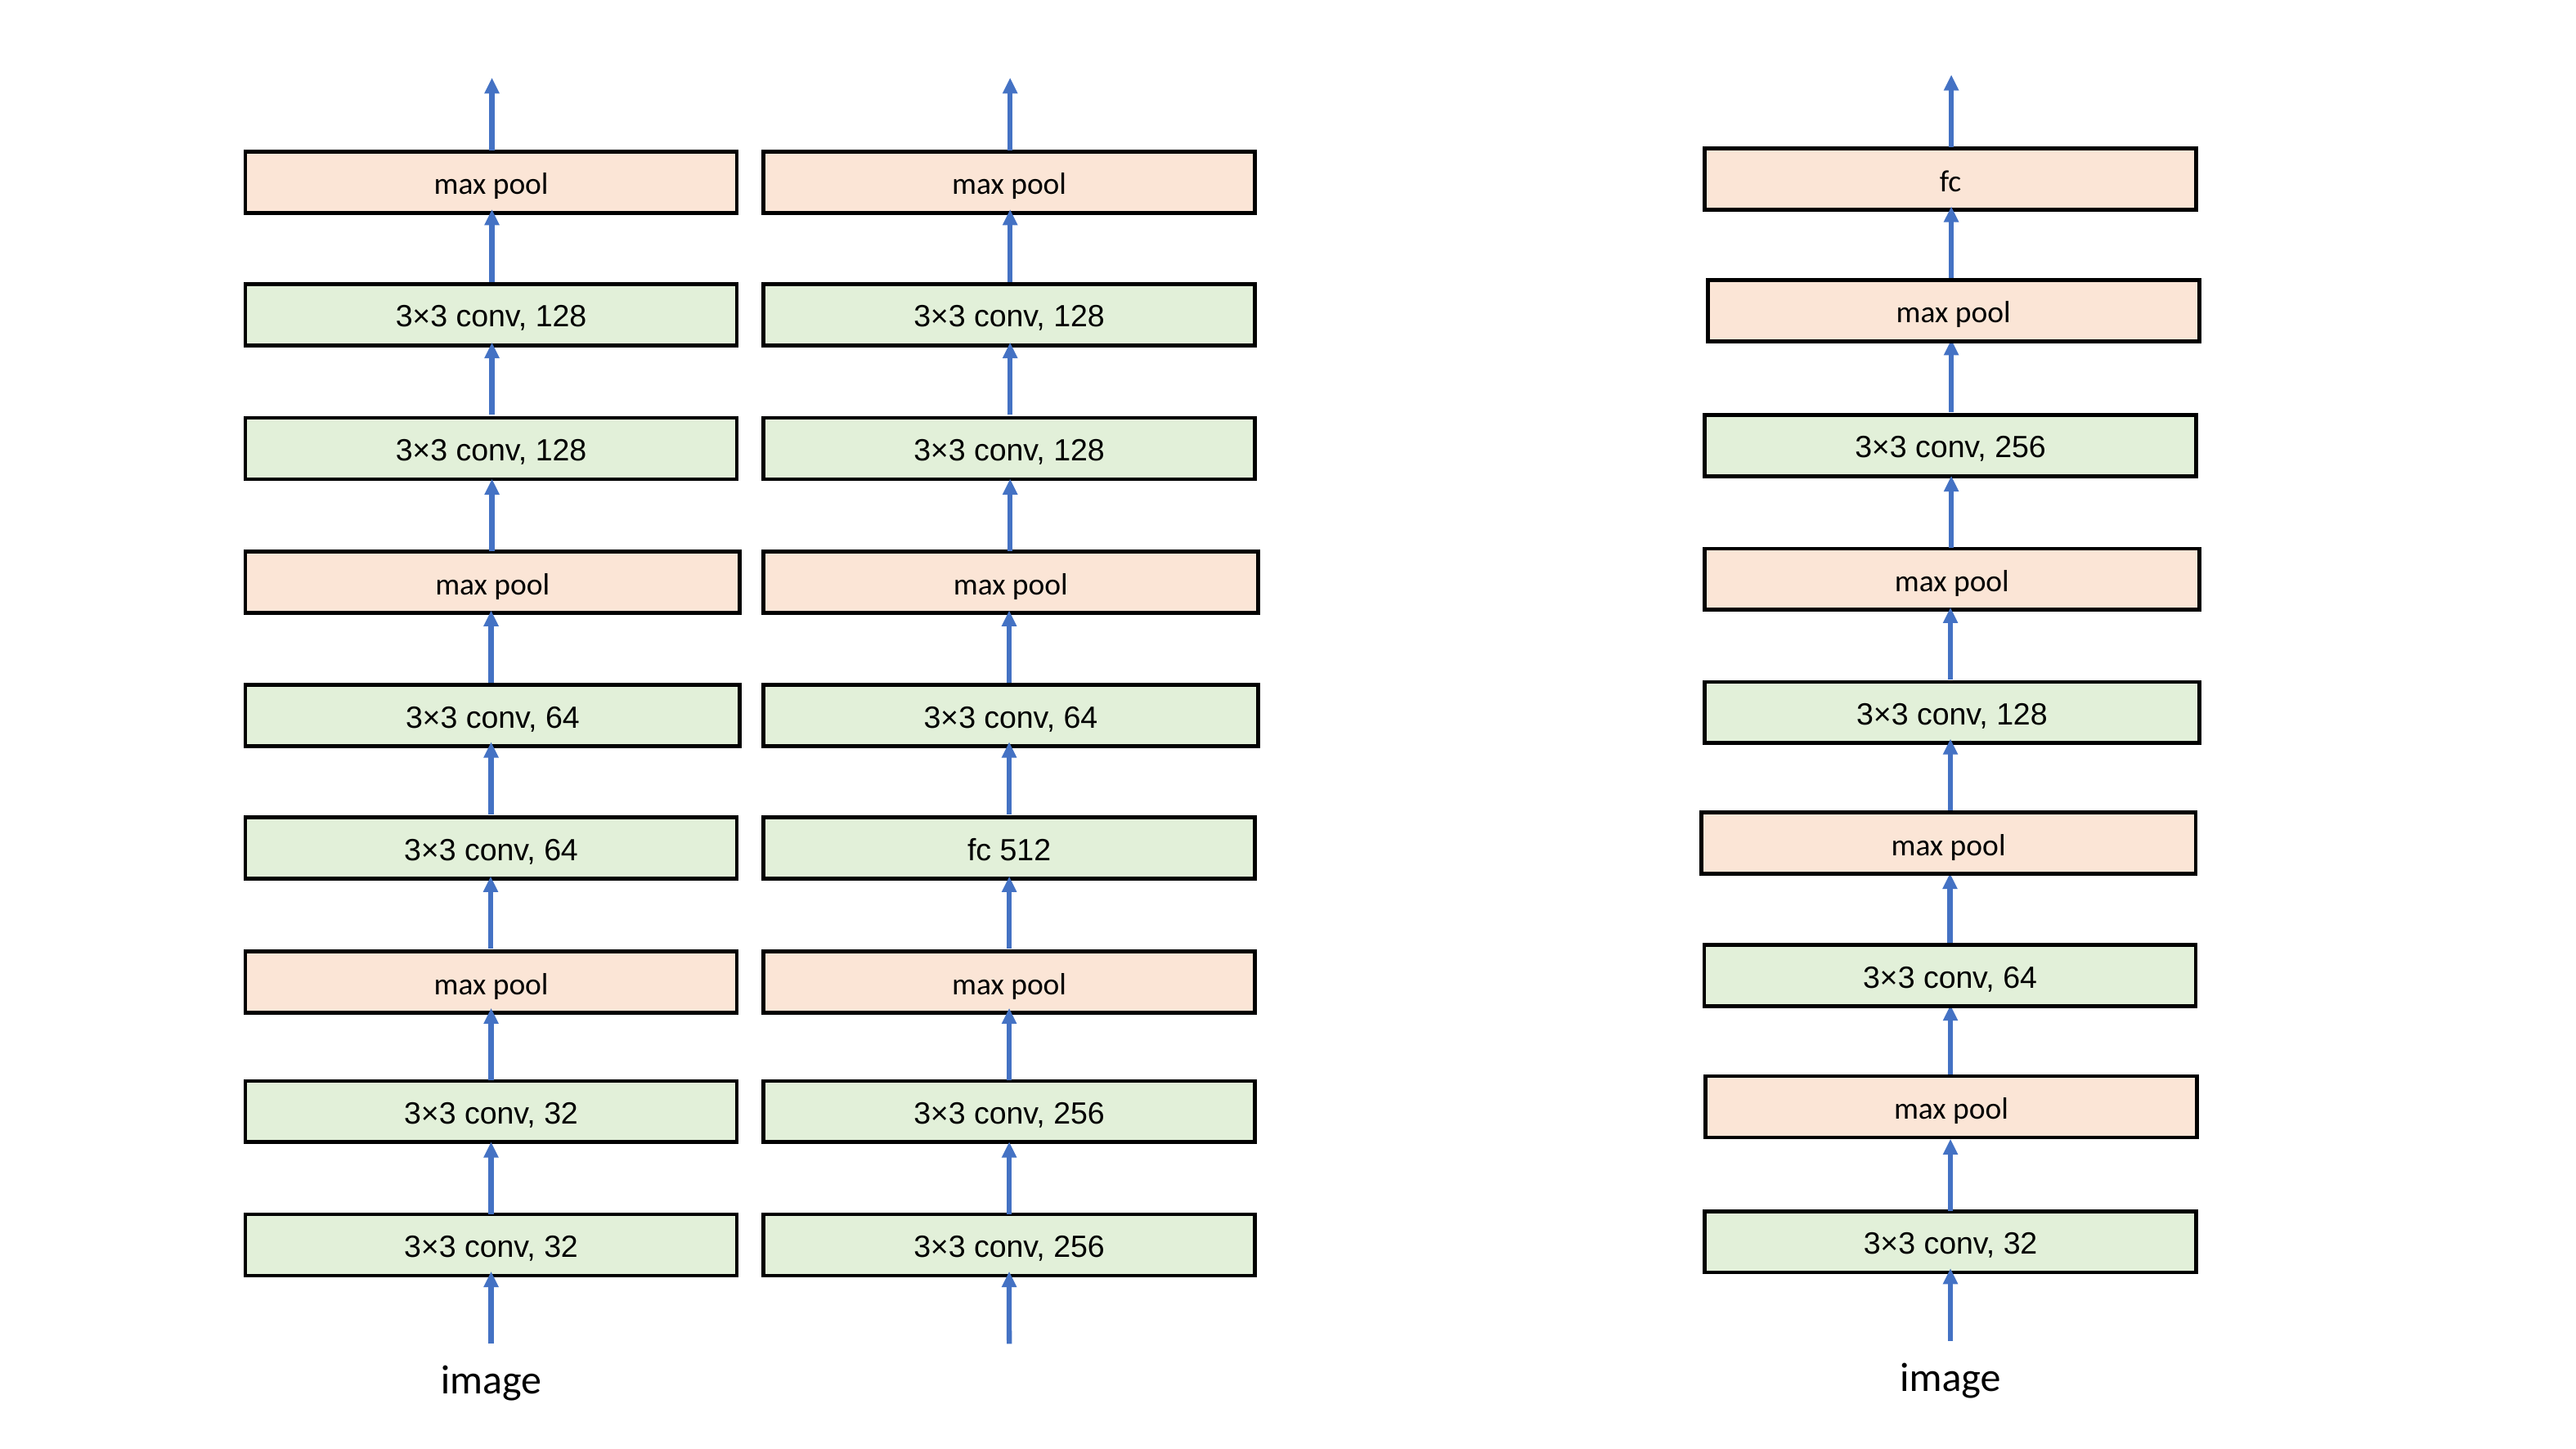

fc
max pool
max pool
max pool
3×3 conv, 128
3×3 conv, 128
3×3 conv, 256
3×3 conv, 128
3×3 conv, 128
max pool
max pool
max pool
3×3 conv, 128
3×3 conv, 64
3×3 conv, 64
max pool
3×3 conv, 64
fc 512
3×3 conv, 64
max pool
max pool
max pool
3×3 conv, 32
3×3 conv, 256
3×3 conv, 32
3×3 conv, 32
3×3 conv, 256
image
image